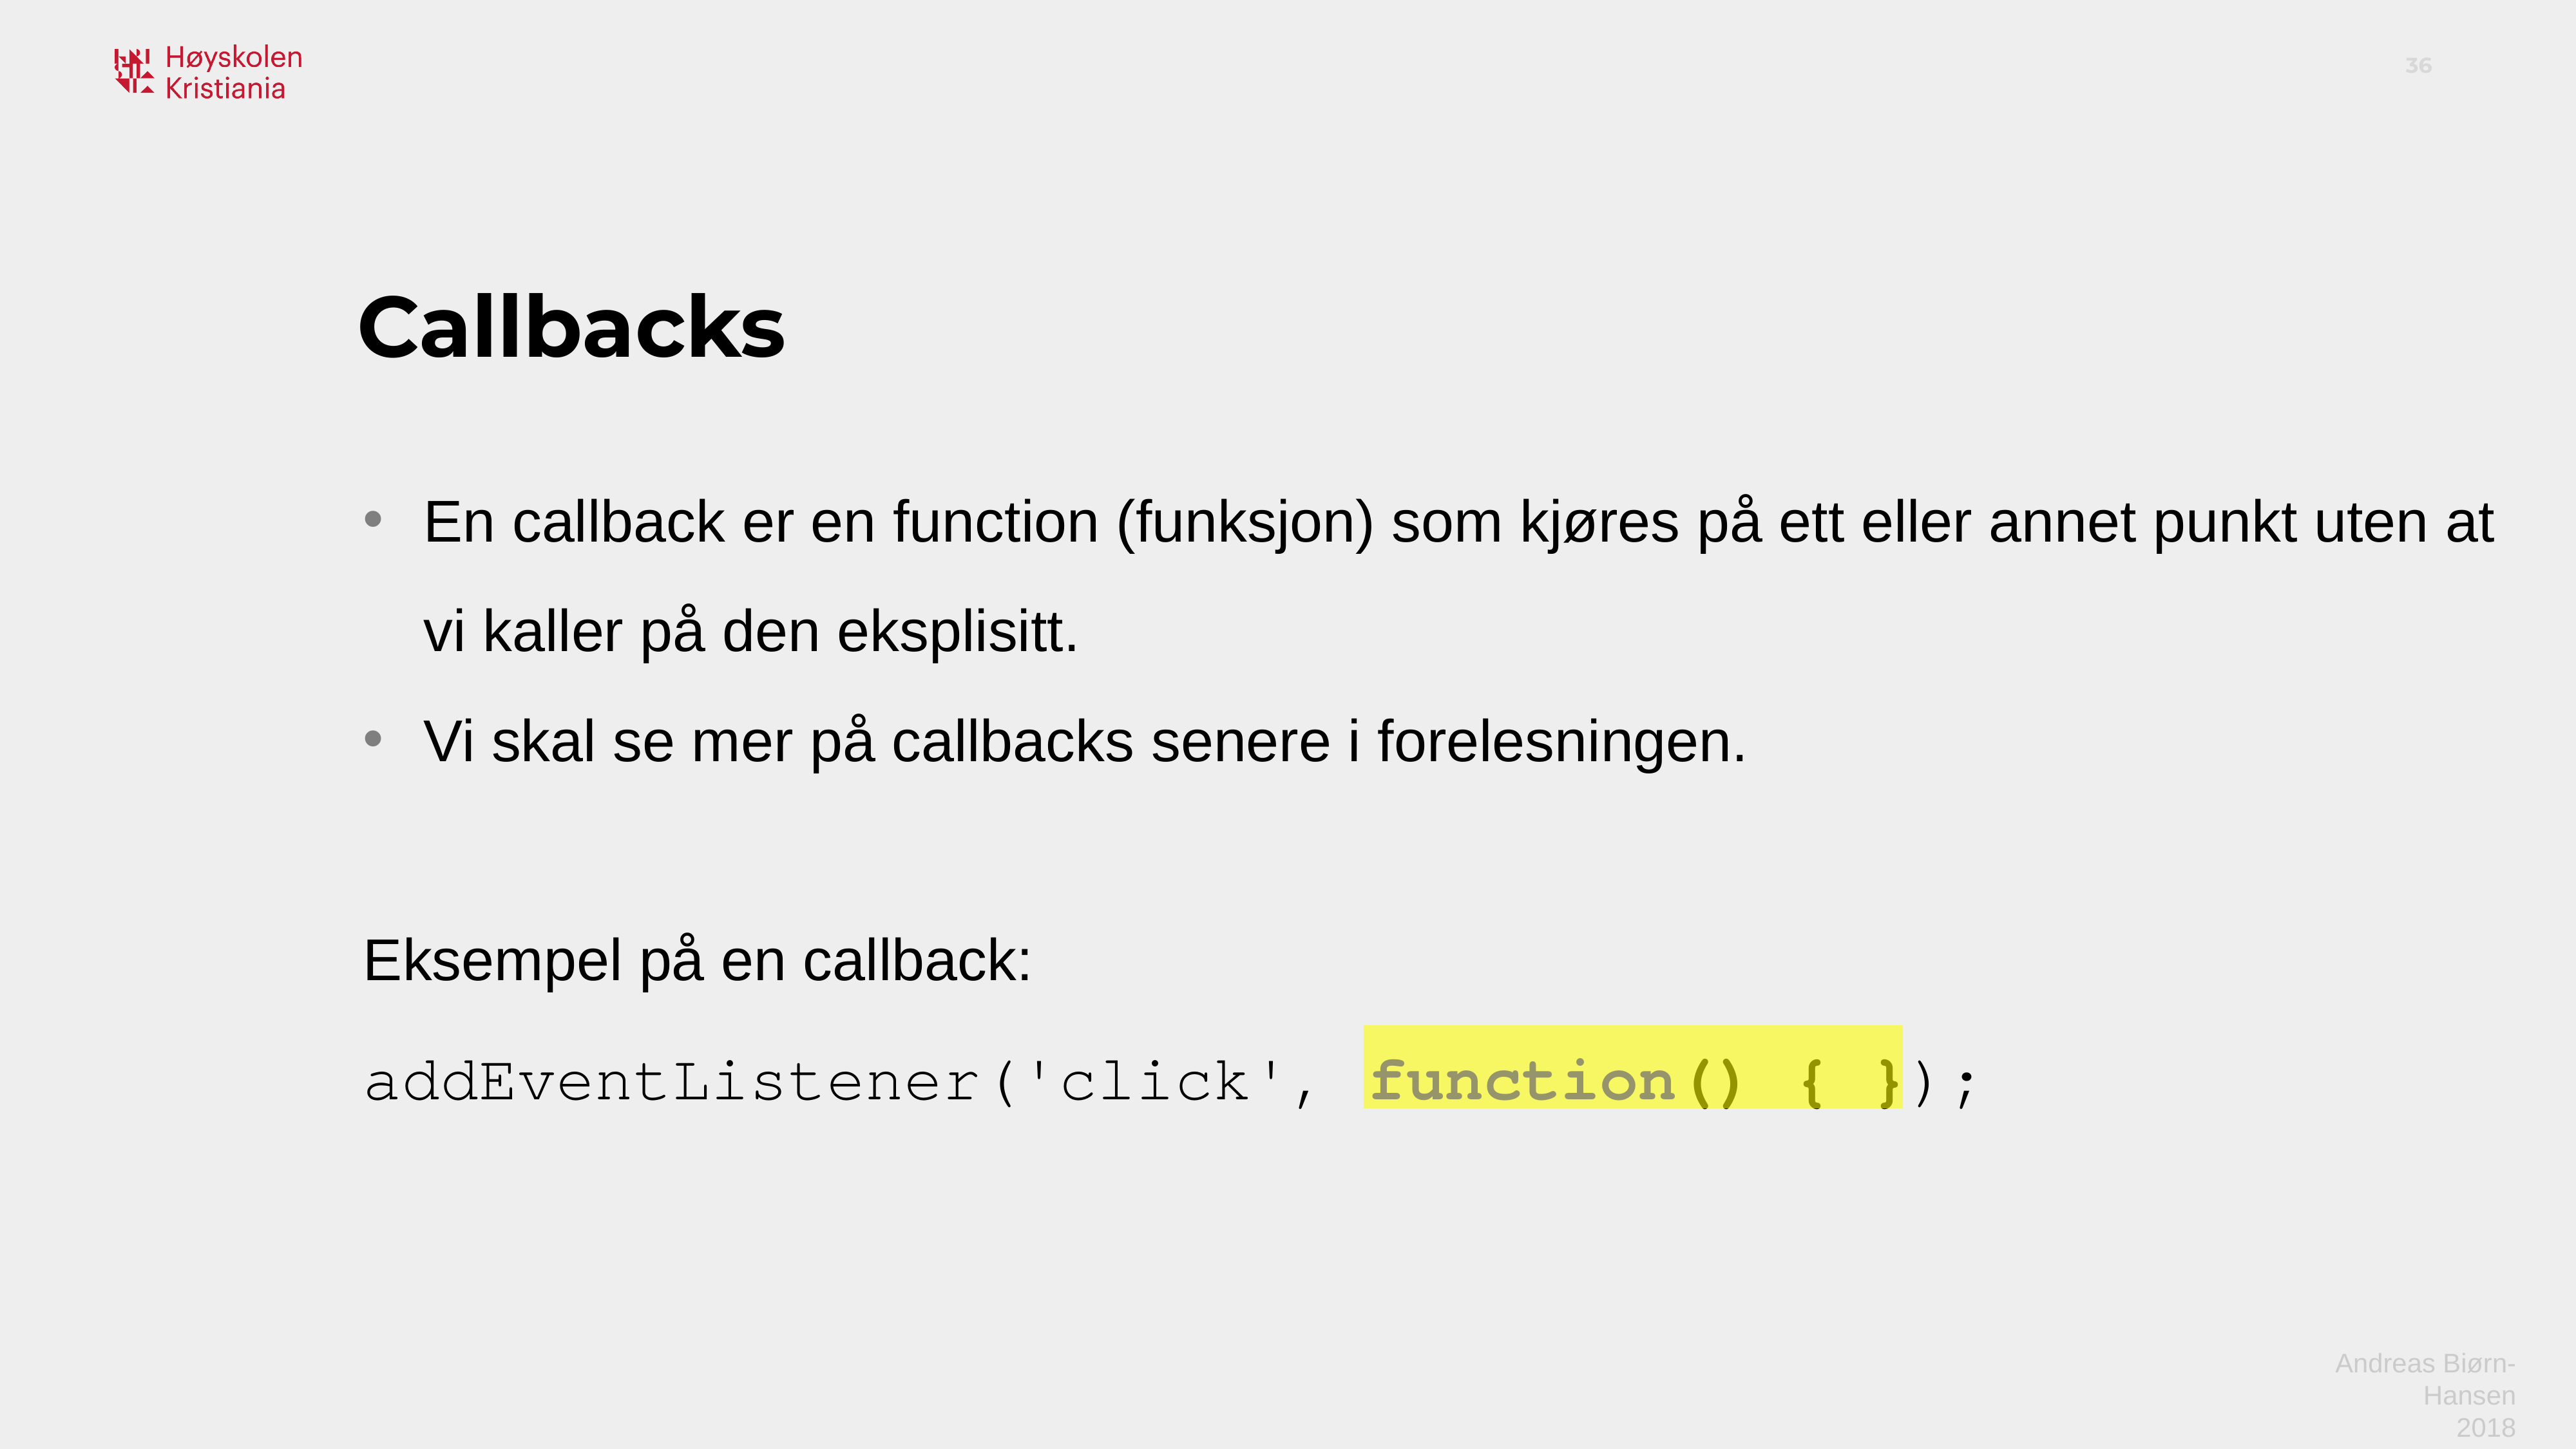

Callbacks

En callback er en function (funksjon) som kjøres på ett eller annet punkt uten at vi kaller på den eksplisitt.
Vi skal se mer på callbacks senere i forelesningen.

Eksempel på en callback:
addEventListener('click', function() { });